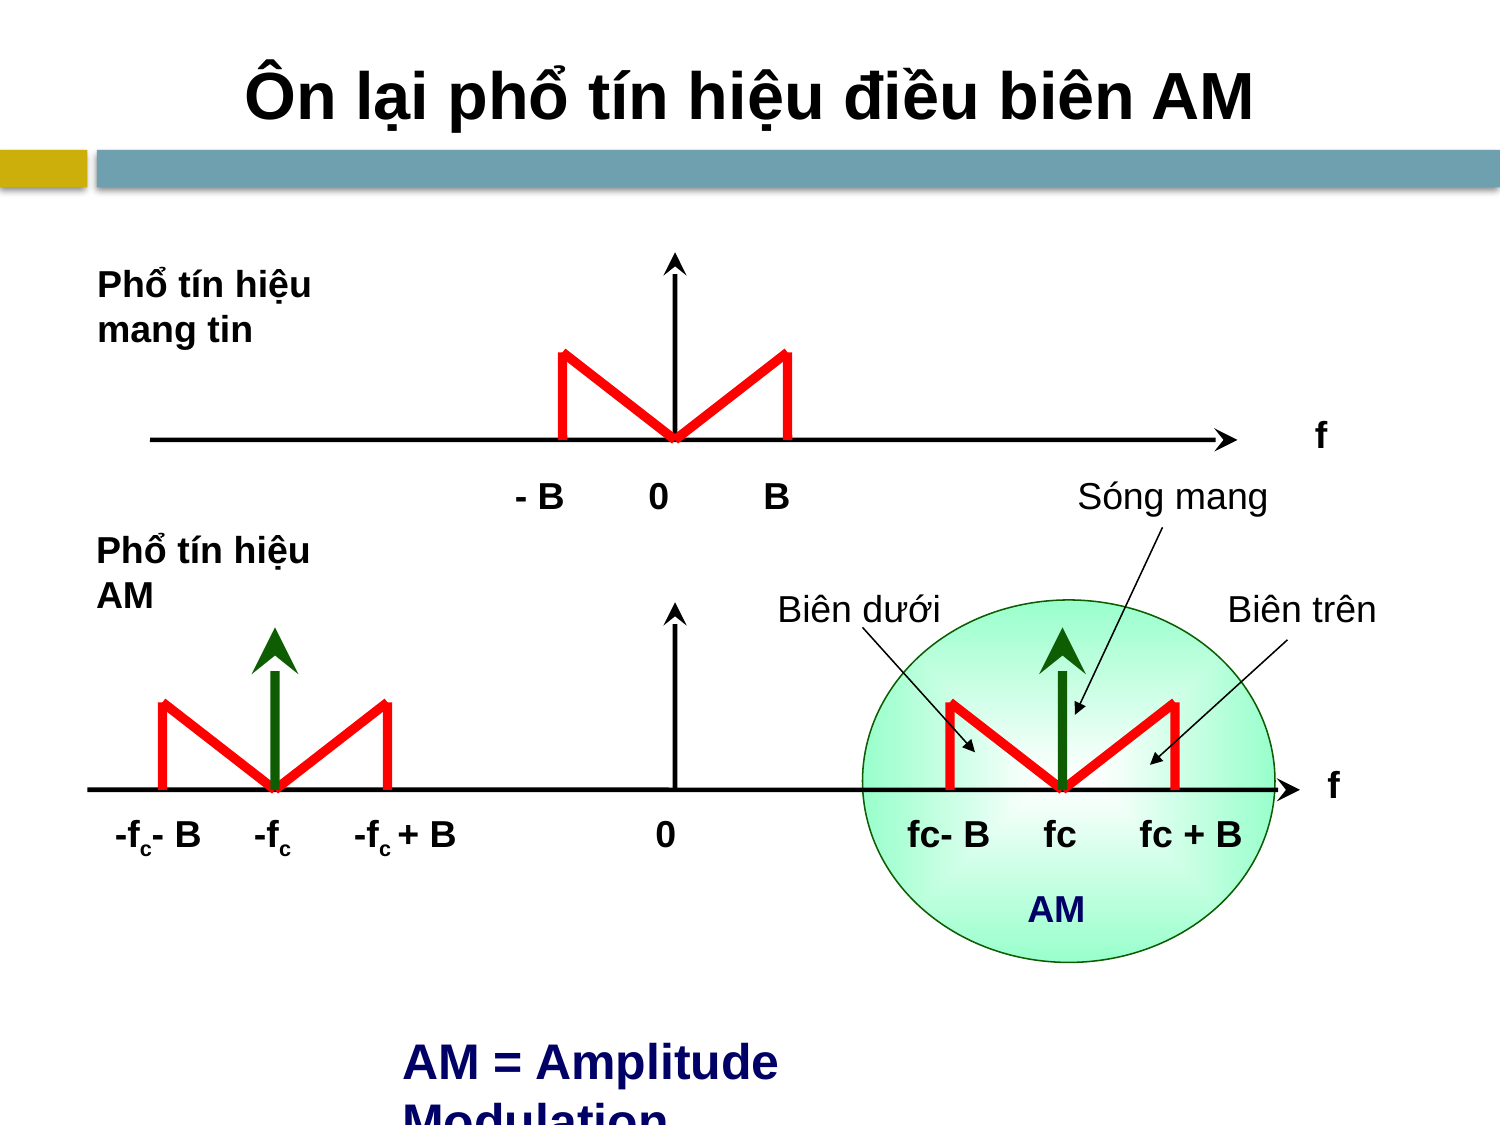

# Ôn lại phổ tín hiệu điều biên AM
Phổ tín hiệu mang tin

f

- B        0         B
Sóng mang

Biên dưới
Biên trên

f

-fc- B     -fc      -fc + B                   0                      fc- B     fc      fc + B
AM
Phổ tín hiệu AM
AM = Amplitude Modulation